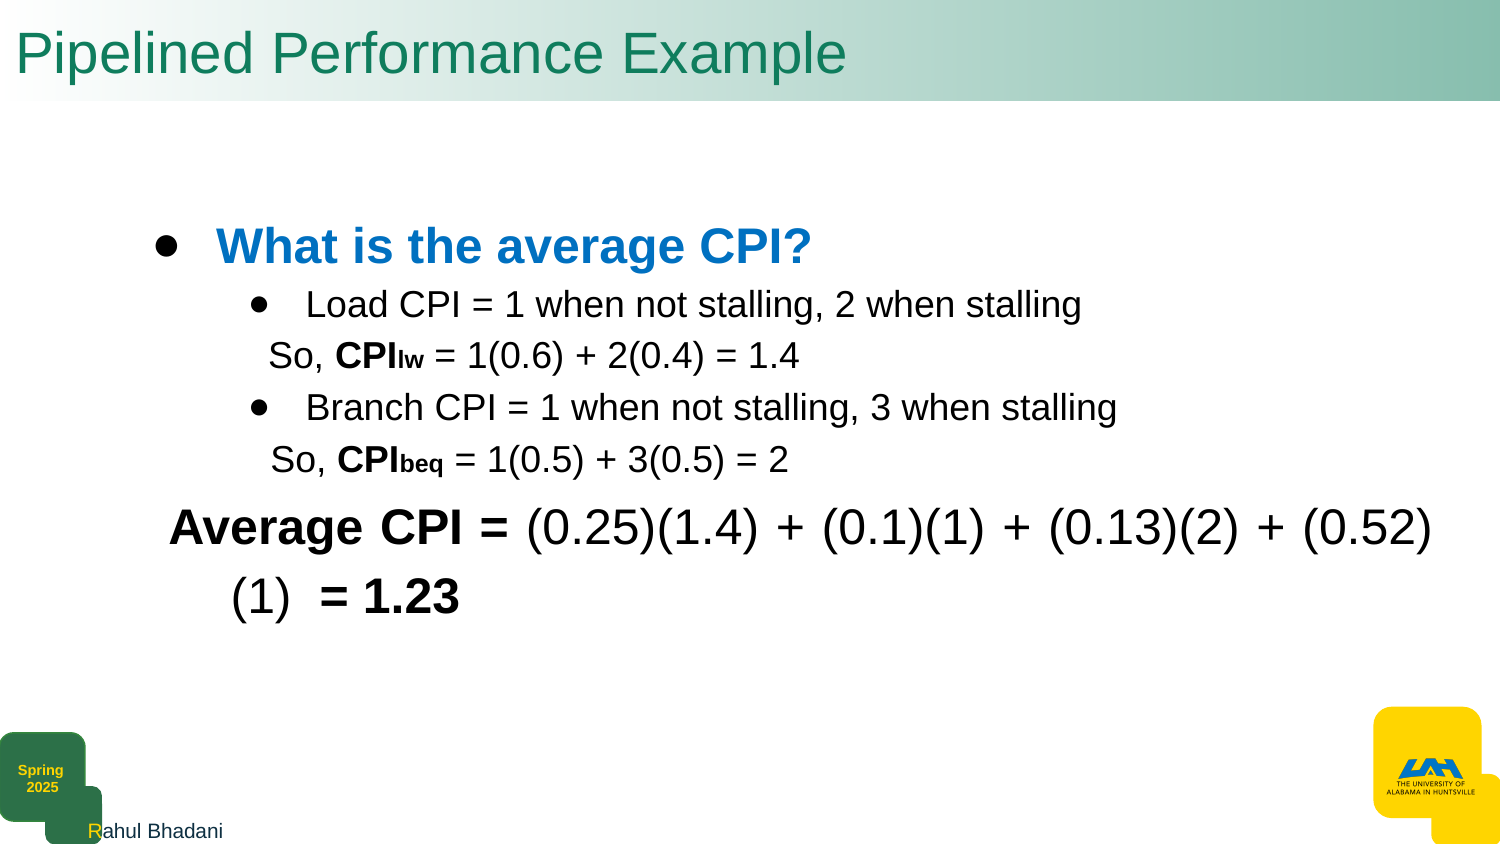

# Pipelined Performance Example​
What is the average CPI?​
Load CPI = 1 when not stalling, 2 when stalling​
So, CPIlw = 1(0.6) + 2(0.4) = 1.4​
Branch CPI = 1 when not stalling, 3 when stalling​
So, CPIbeq = 1(0.5) + 3(0.5) = 2​
​
Average CPI = (0.25)(1.4) + (0.1)(1) + (0.13)(2) + (0.52)(1)  = 1.23